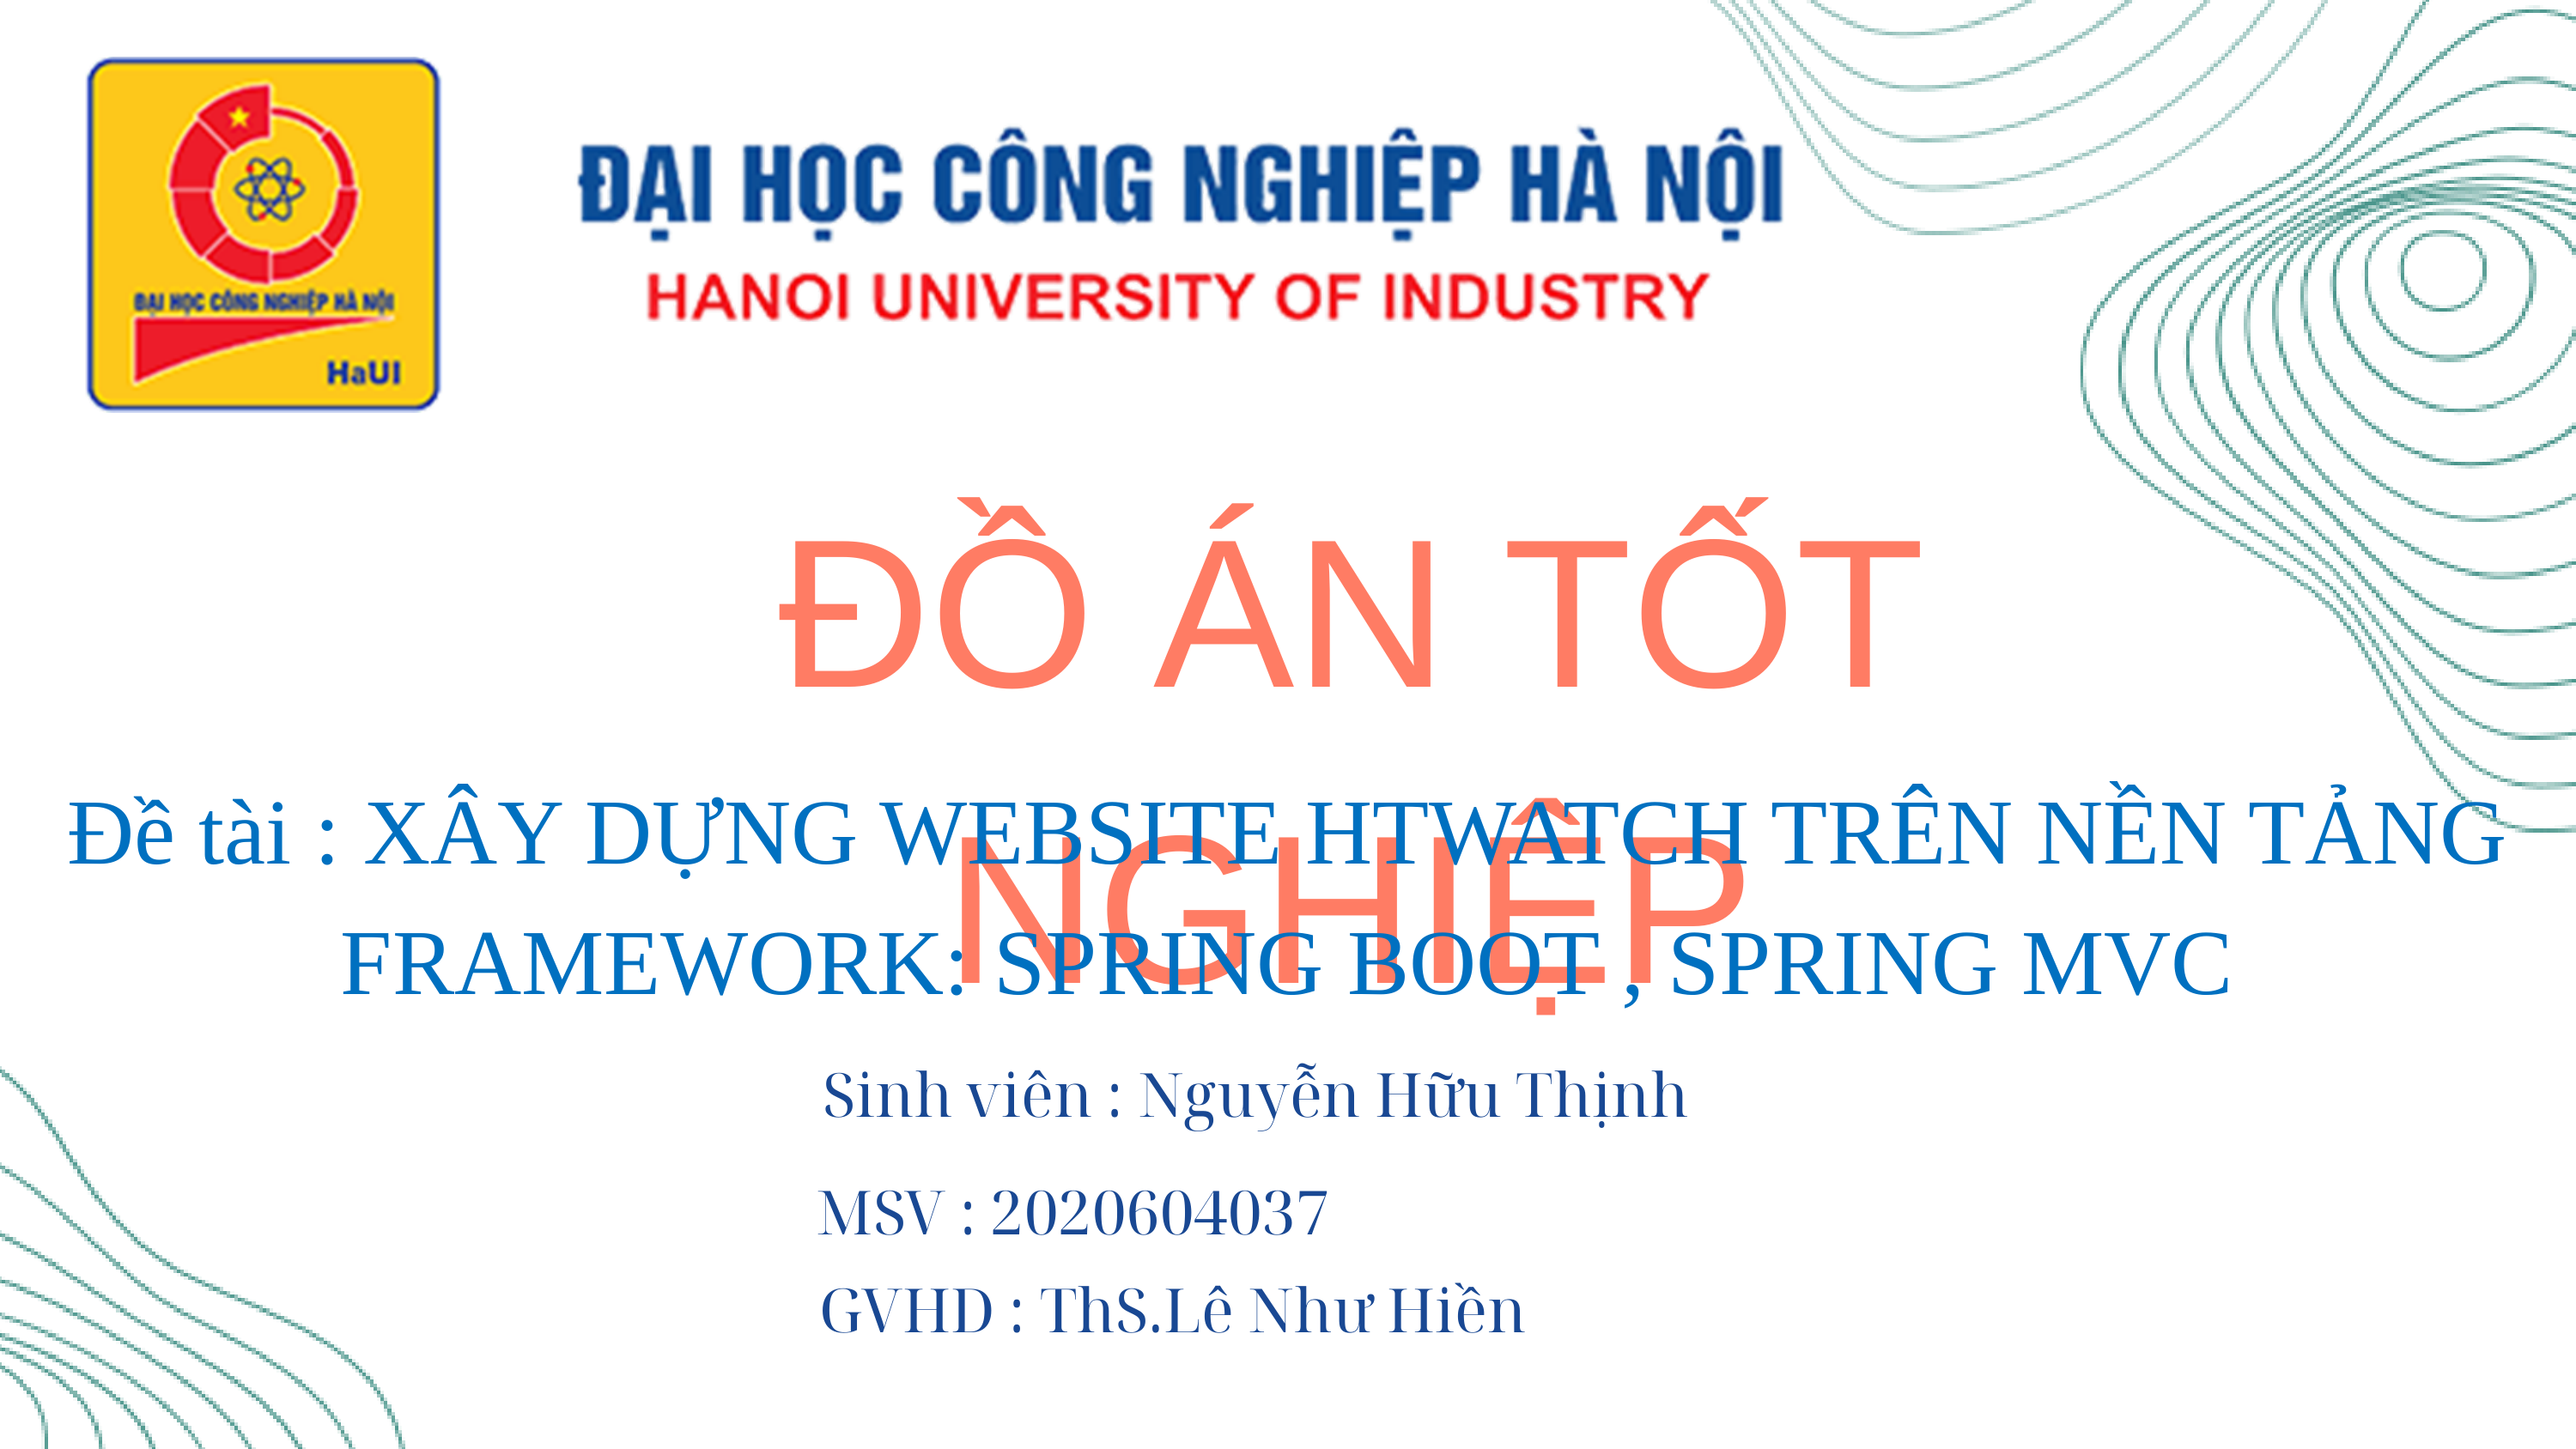

ĐỒ ÁN TỐT NGHIỆP
Đề tài : XÂY DỰNG WEBSITE HTWATCH TRÊN NỀN TẢNG FRAMEWORK: SPRING BOOT , SPRING MVC
Sinh viên : Nguyễn Hữu Thịnh

MSV : 2020604037
GVHD : ThS.Lê Như Hiền